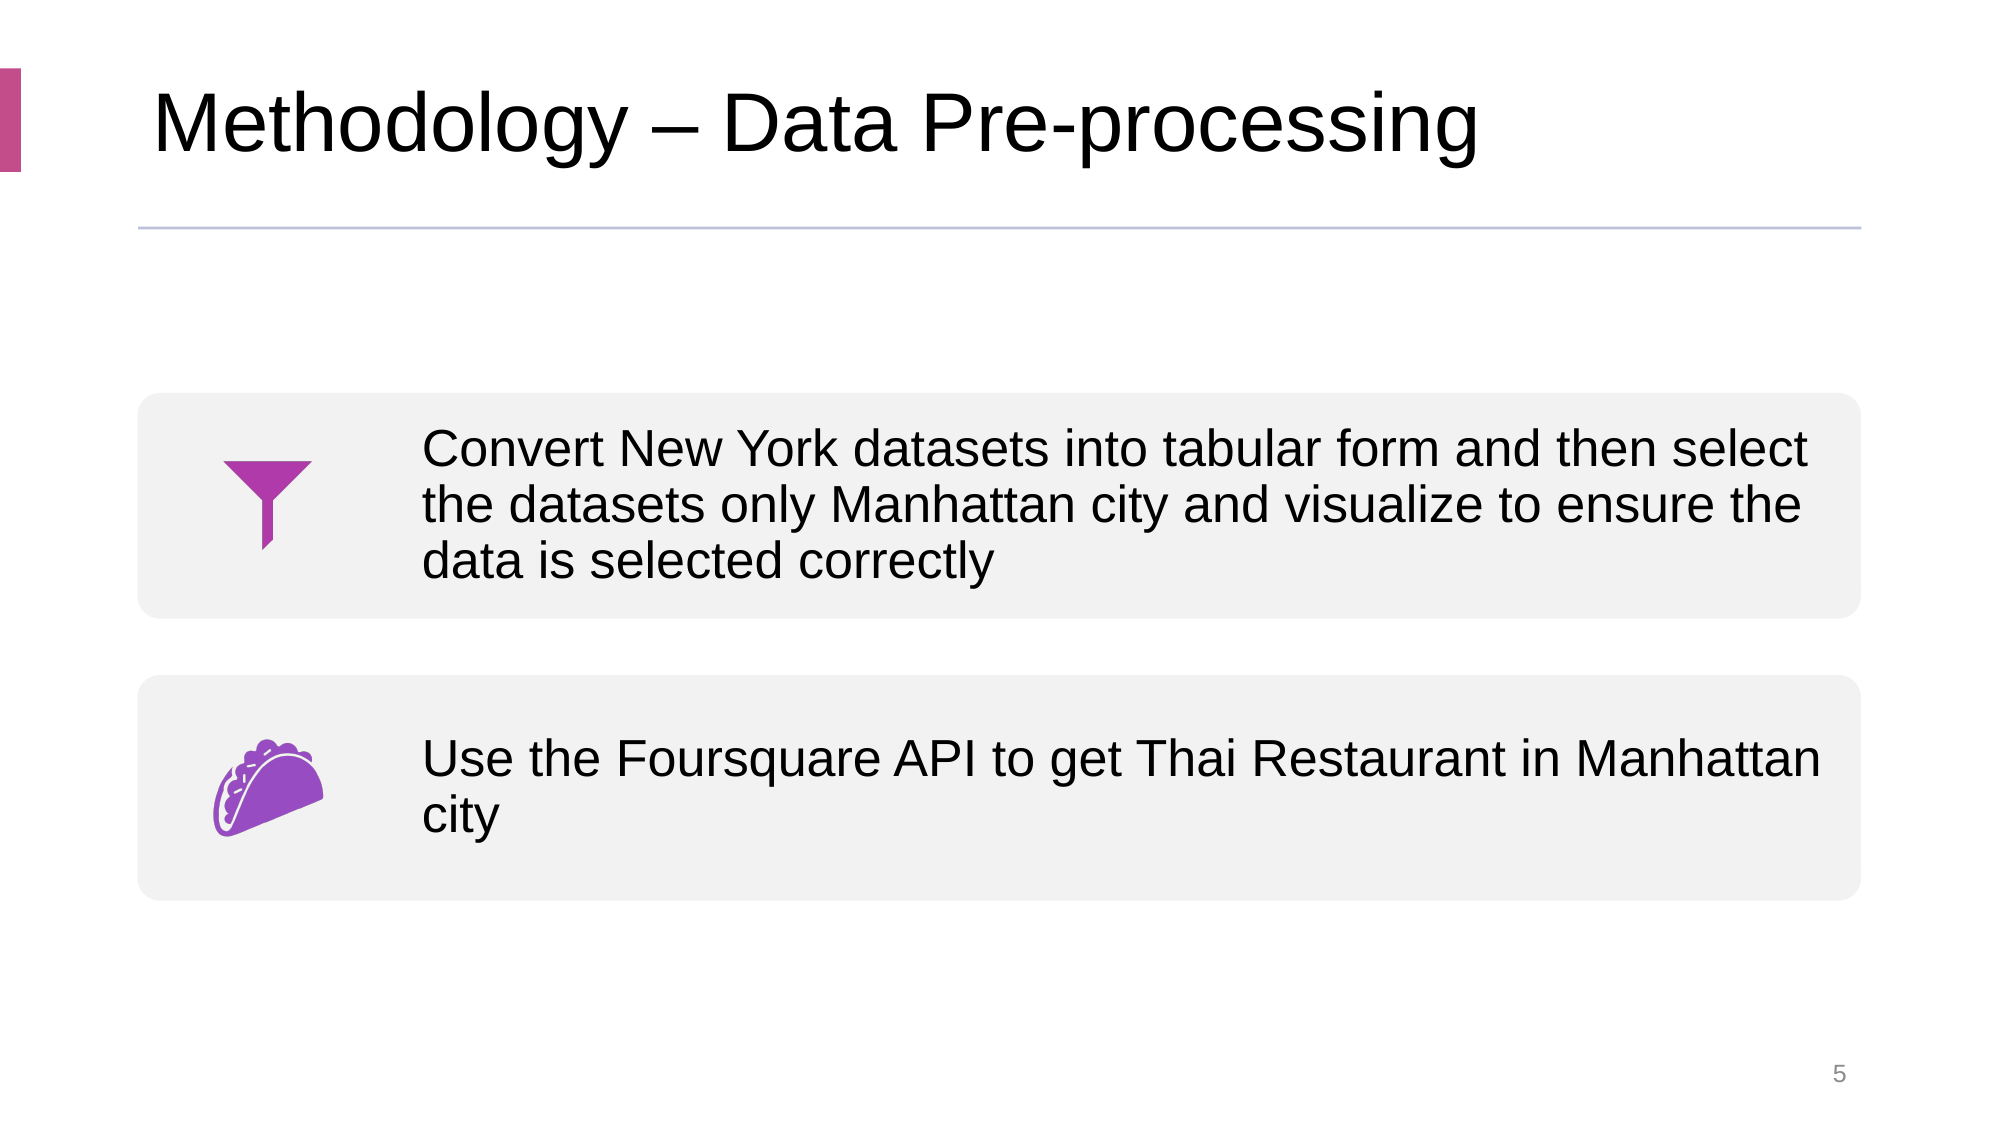

# Methodology – Data Pre-processing

Convert New York datasets into tabular form and then select the datasets only Manhattan city and visualize to ensure the data is selected correctly
Use the Foursquare API to get Thai Restaurant in Manhattan city
5